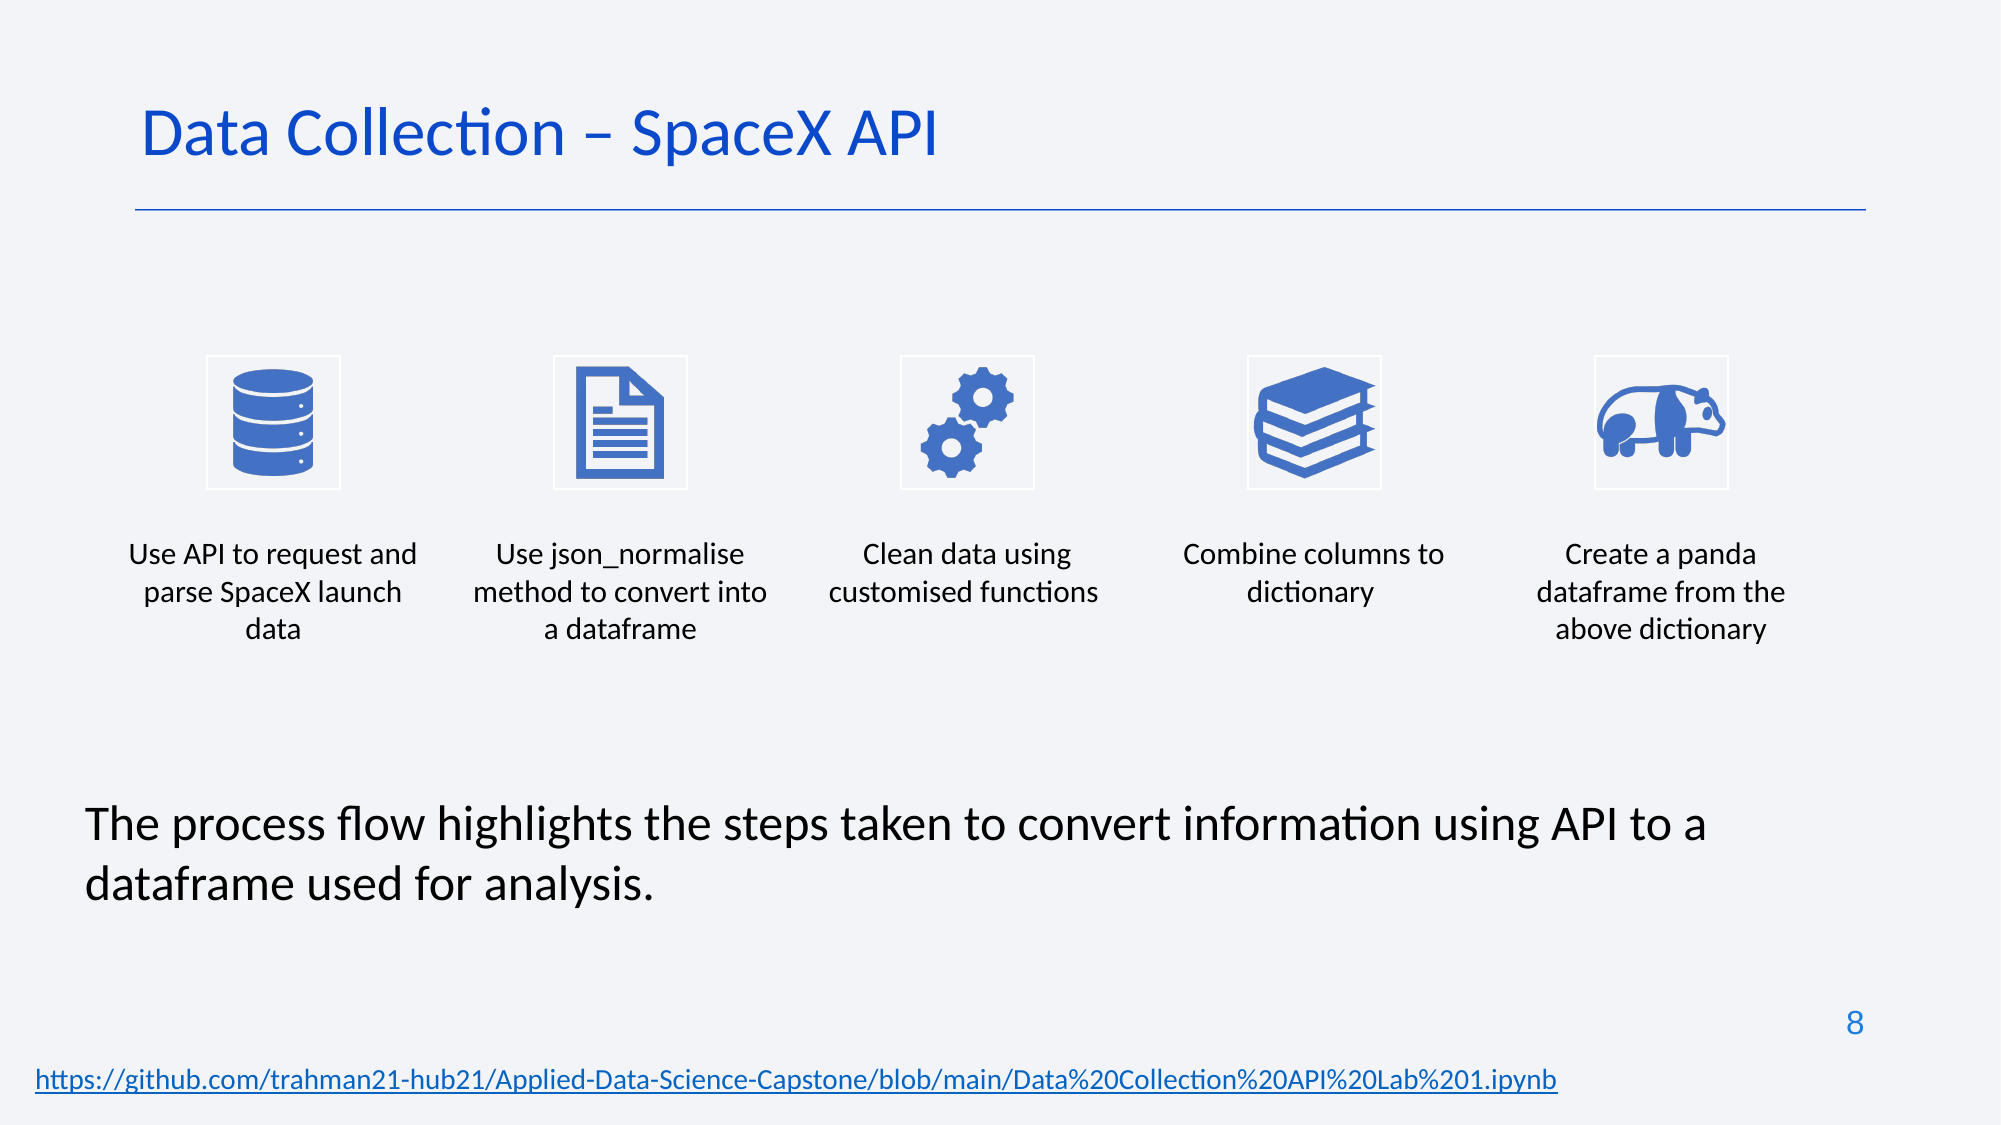

Data Collection – SpaceX API
Use API to request and parse SpaceX launch data
Use json_normalise method to convert into a dataframe
Clean data using customised functions
Combine columns to dictionary
Create a panda dataframe from the above dictionary
The process flow highlights the steps taken to convert information using API to a dataframe used for analysis.
8
https://github.com/trahman21-hub21/Applied-Data-Science-Capstone/blob/main/Data%20Collection%20API%20Lab%201.ipynb